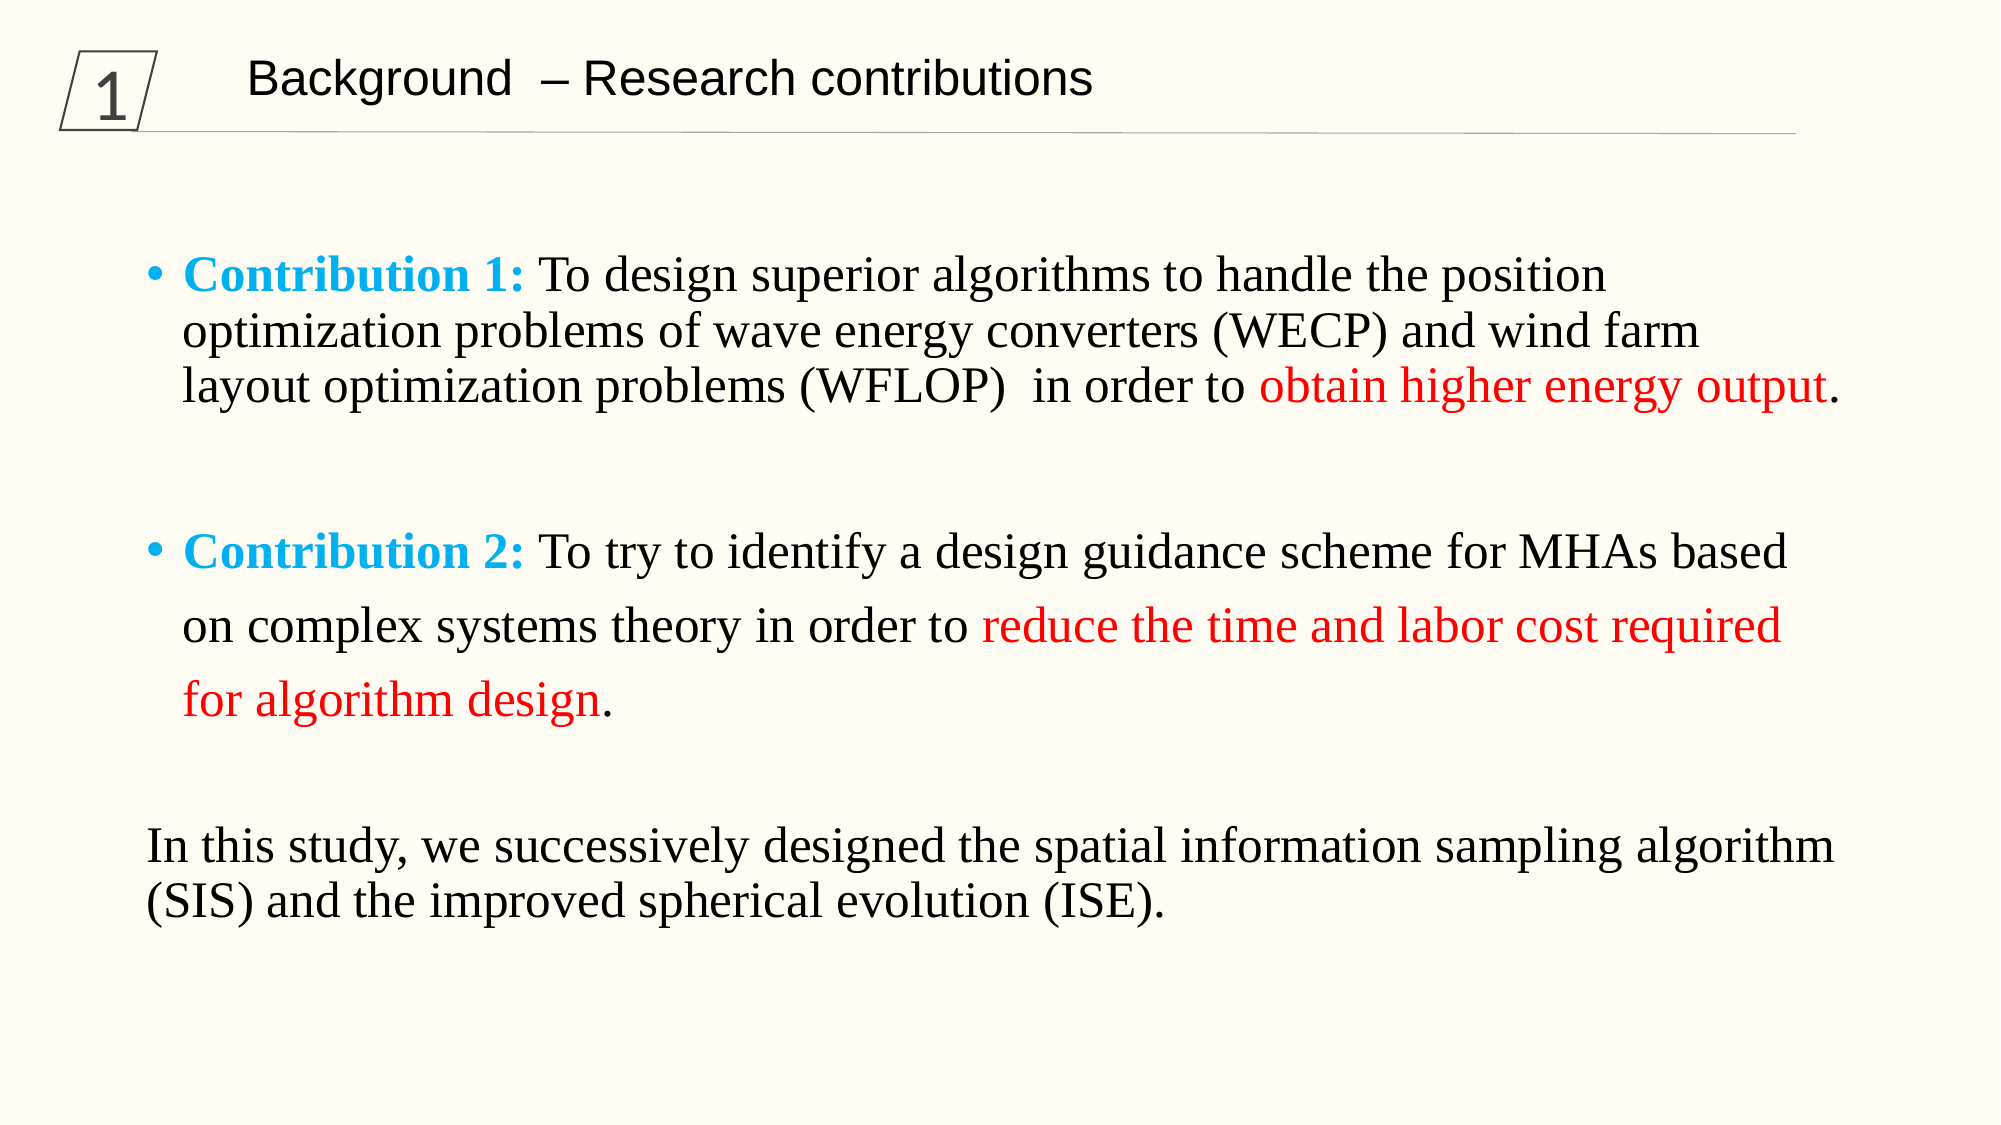

Background  – Research contributions
1
Contribution 1: To design superior algorithms to handle the position optimization problems of wave energy converters (WECP) and wind farm layout optimization problems (WFLOP)  in order to obtain higher energy output.

Contribution 2: To try to identify a design guidance scheme for MHAs based on complex systems theory in order to reduce the time and labor cost required for algorithm design.

In this study, we successively designed the spatial information sampling algorithm (SIS) and the improved spherical evolution (ISE).
19